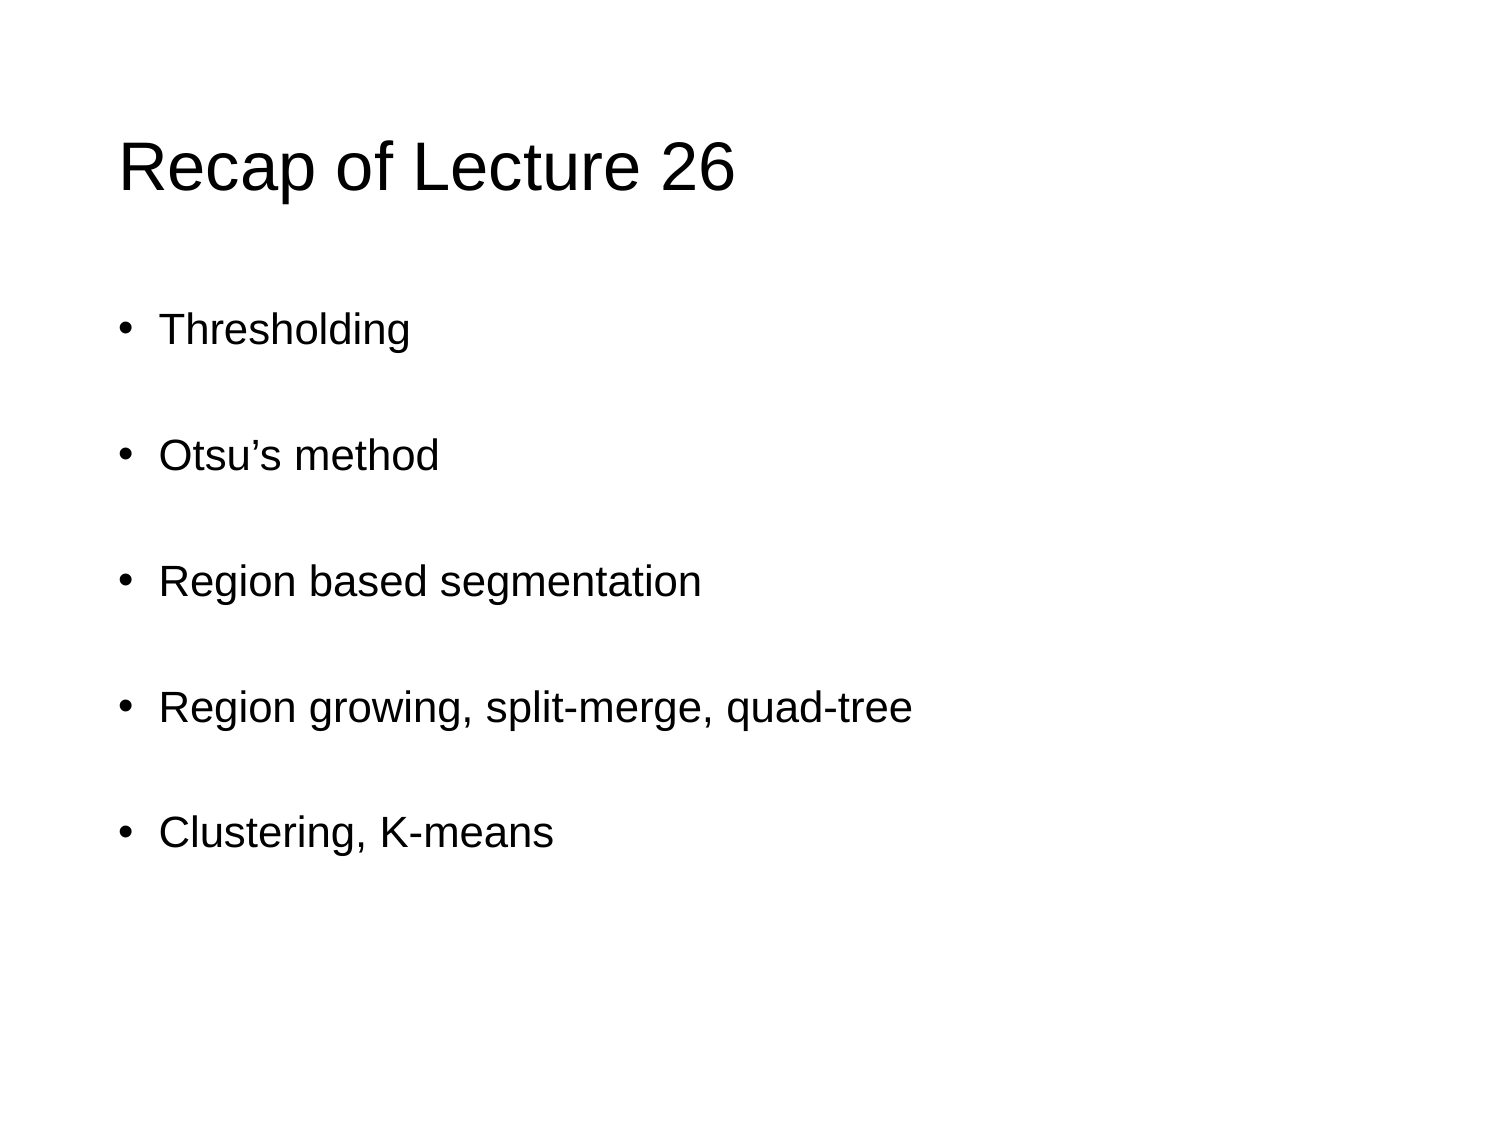

# Recap of Lecture 26
 Thresholding

 Otsu’s method

 Region based segmentation

 Region growing, split-merge, quad-tree

 Clustering, K-means